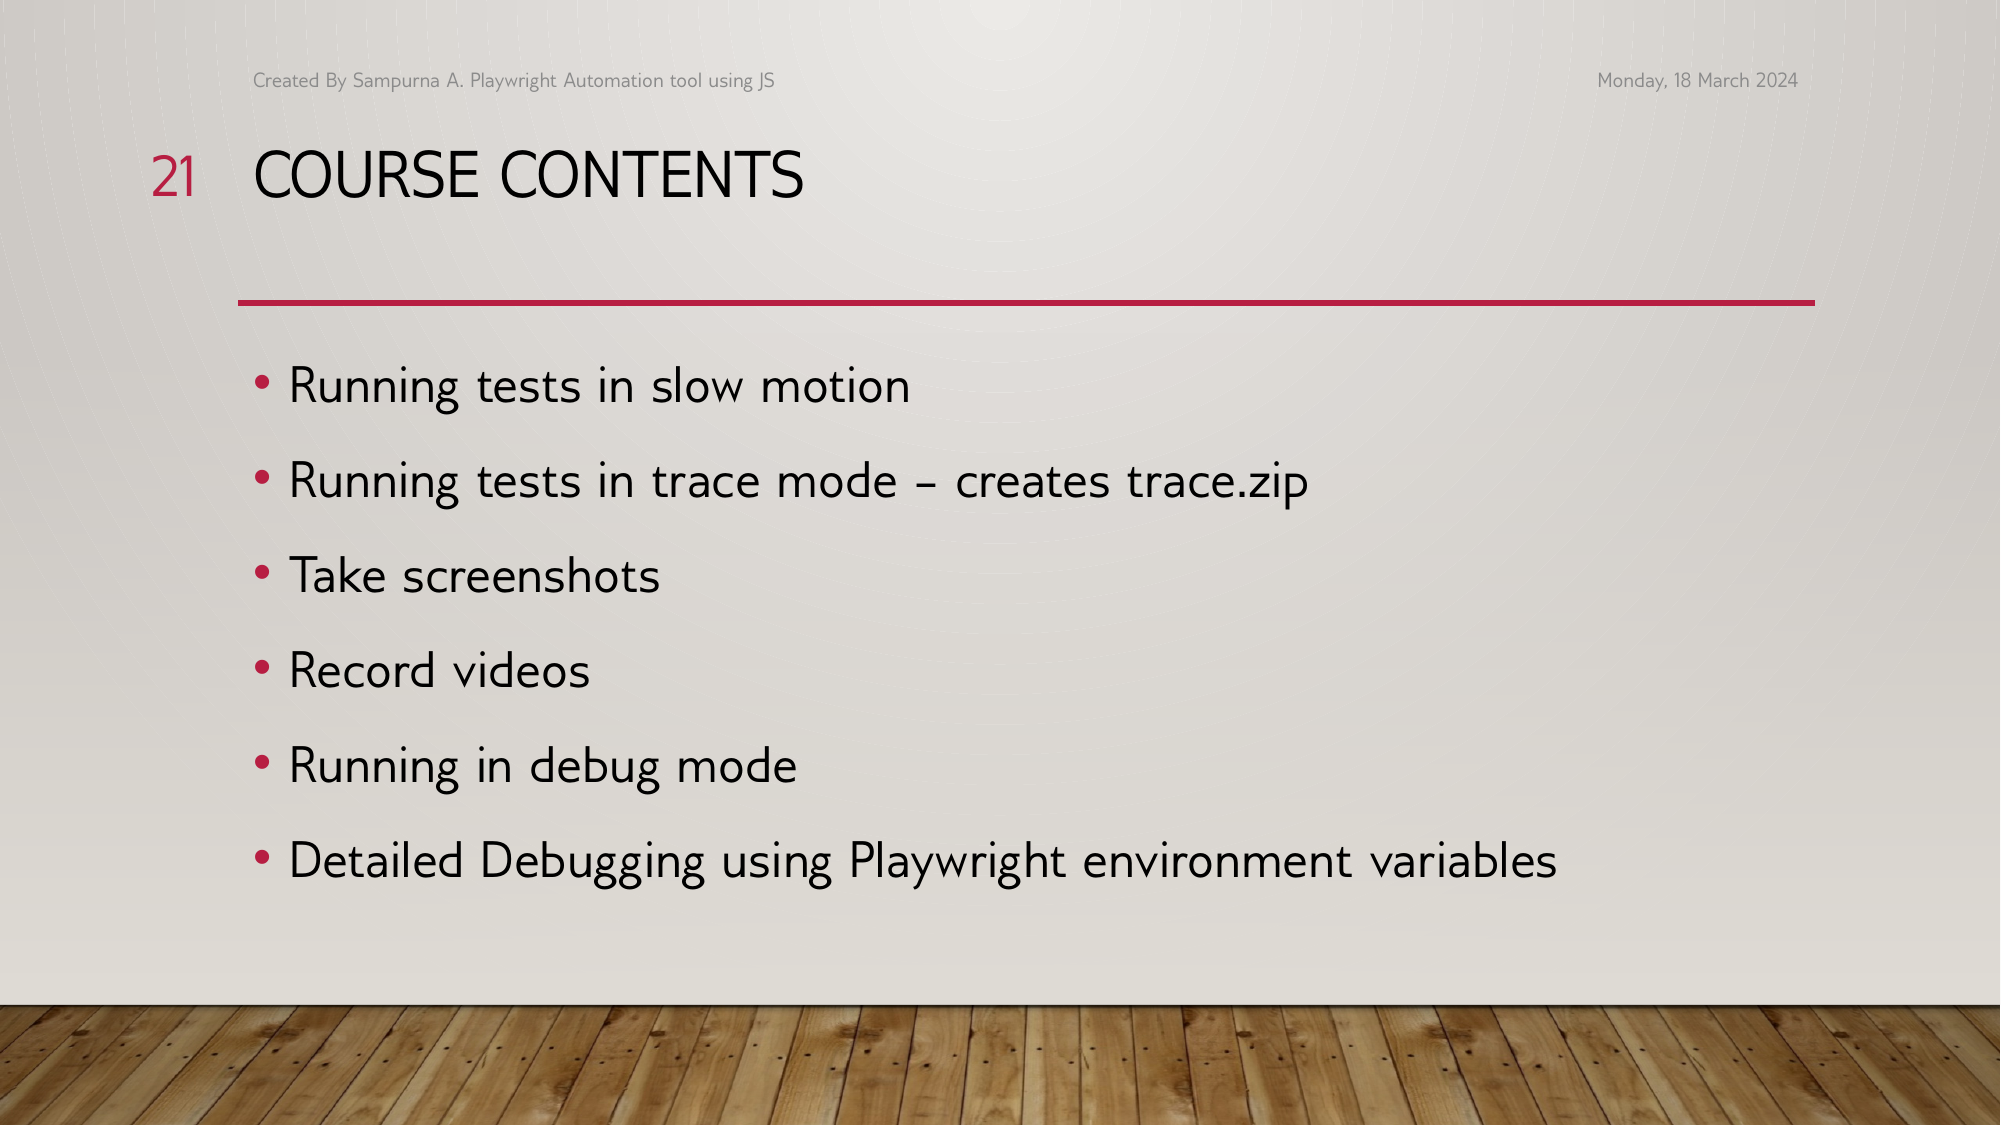

Created By Sampurna A. Playwright Automation tool using JS
Monday, 18 March 2024
21
# Course contents
Running tests in slow motion
Running tests in trace mode – creates trace.zip
Take screenshots
Record videos
Running in debug mode
Detailed Debugging using Playwright environment variables